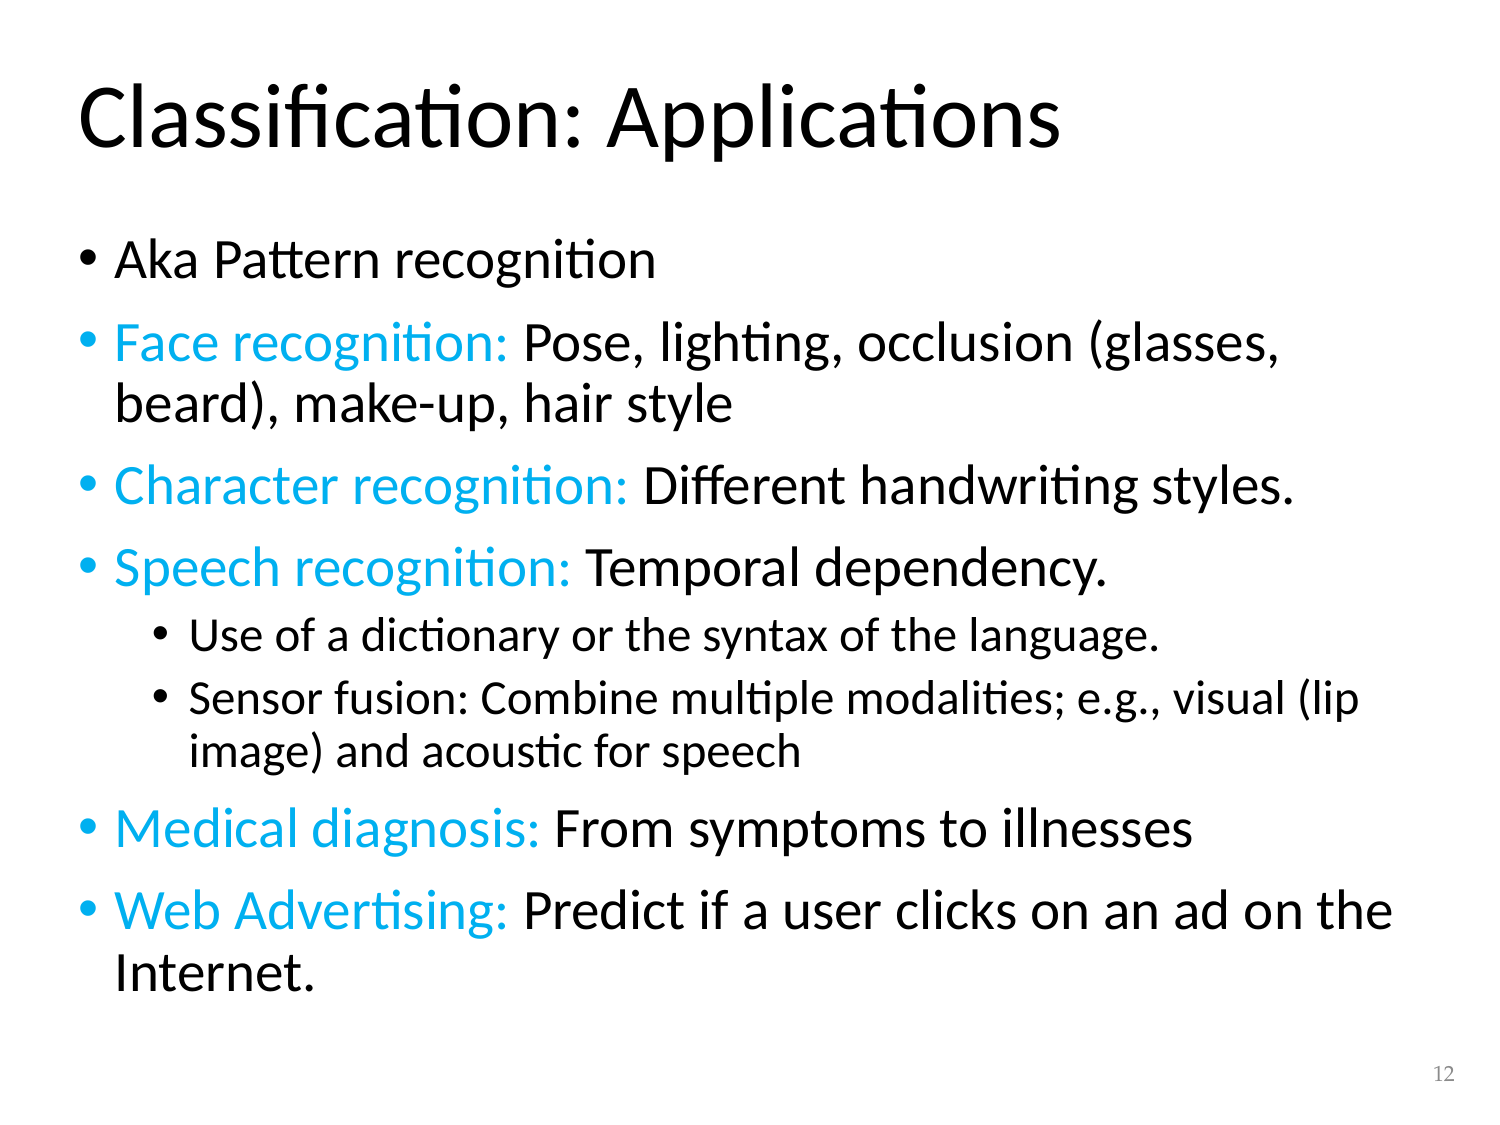

# Classification: Applications
Aka Pattern recognition
Face recognition: Pose, lighting, occlusion (glasses, beard), make-up, hair style
Character recognition: Different handwriting styles.
Speech recognition: Temporal dependency.
Use of a dictionary or the syntax of the language.
Sensor fusion: Combine multiple modalities; e.g., visual (lip image) and acoustic for speech
Medical diagnosis: From symptoms to illnesses
Web Advertising: Predict if a user clicks on an ad on the Internet.
12